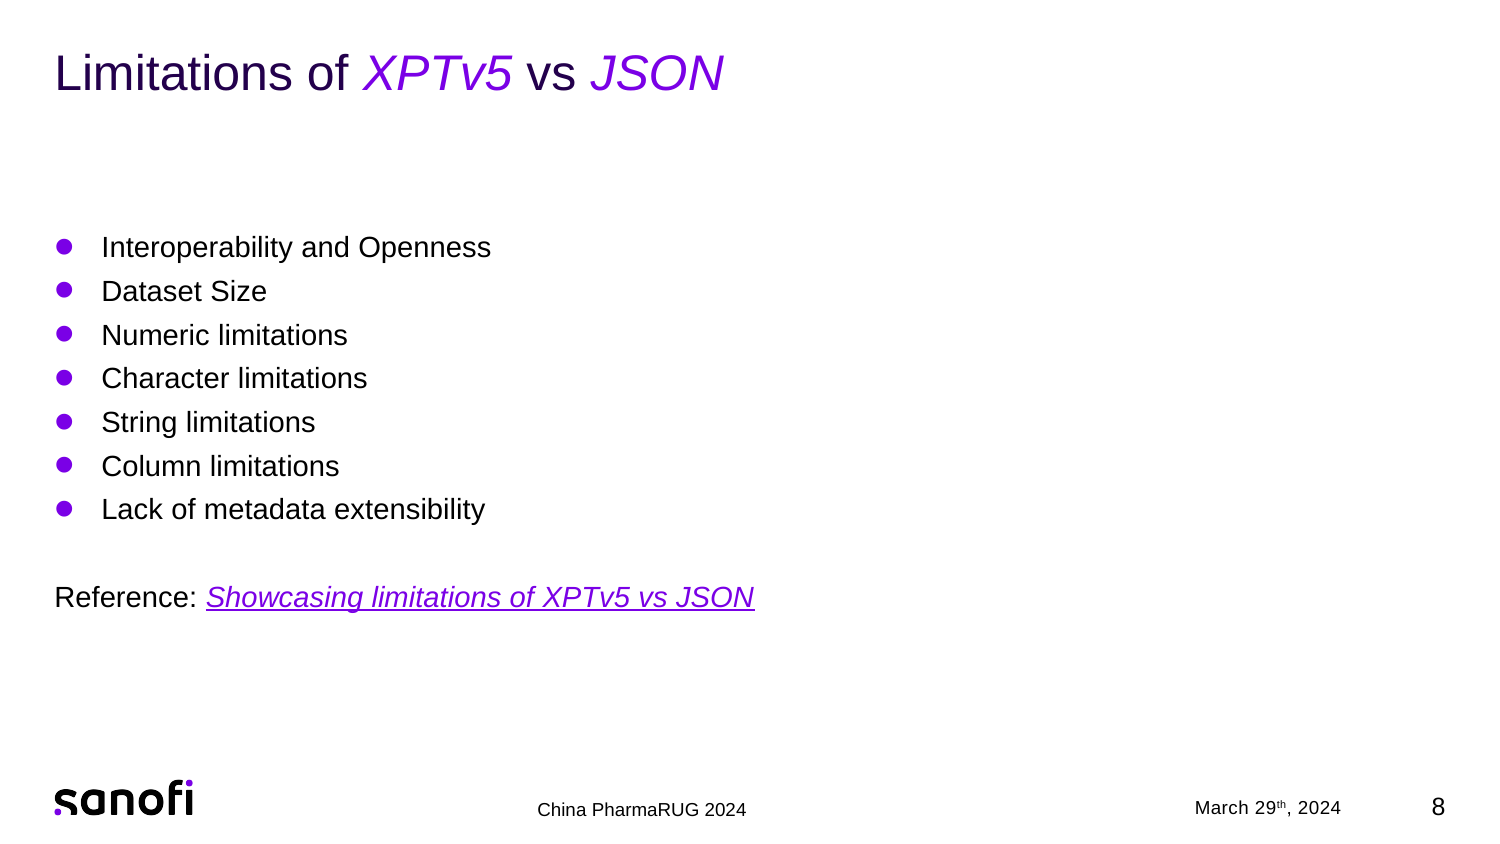

# Limitations of XPTv5 vs JSON
Interoperability and Openness
Dataset Size
Numeric limitations
Character limitations
String limitations
Column limitations
Lack of metadata extensibility

Reference: Showcasing limitations of XPTv5 vs JSON
8
March 29th, 2024
China PharmaRUG 2024